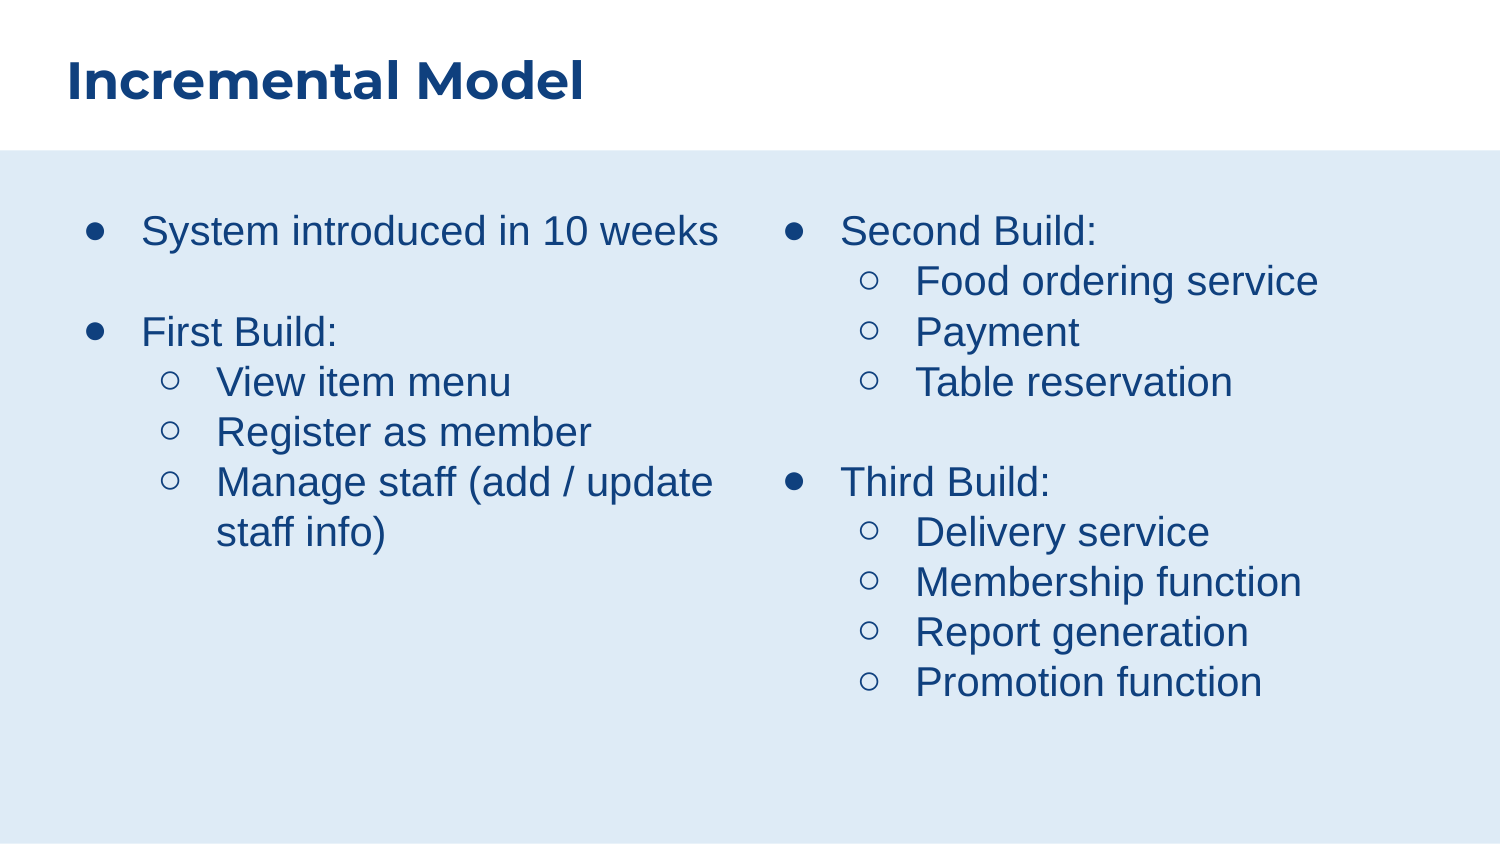

# Incremental Model
System introduced in 10 weeks

First Build:
View item menu
Register as member
Manage staff (add / update staff info)
Second Build:
Food ordering service
Payment
Table reservation

Third Build:
Delivery service
Membership function
Report generation
Promotion function